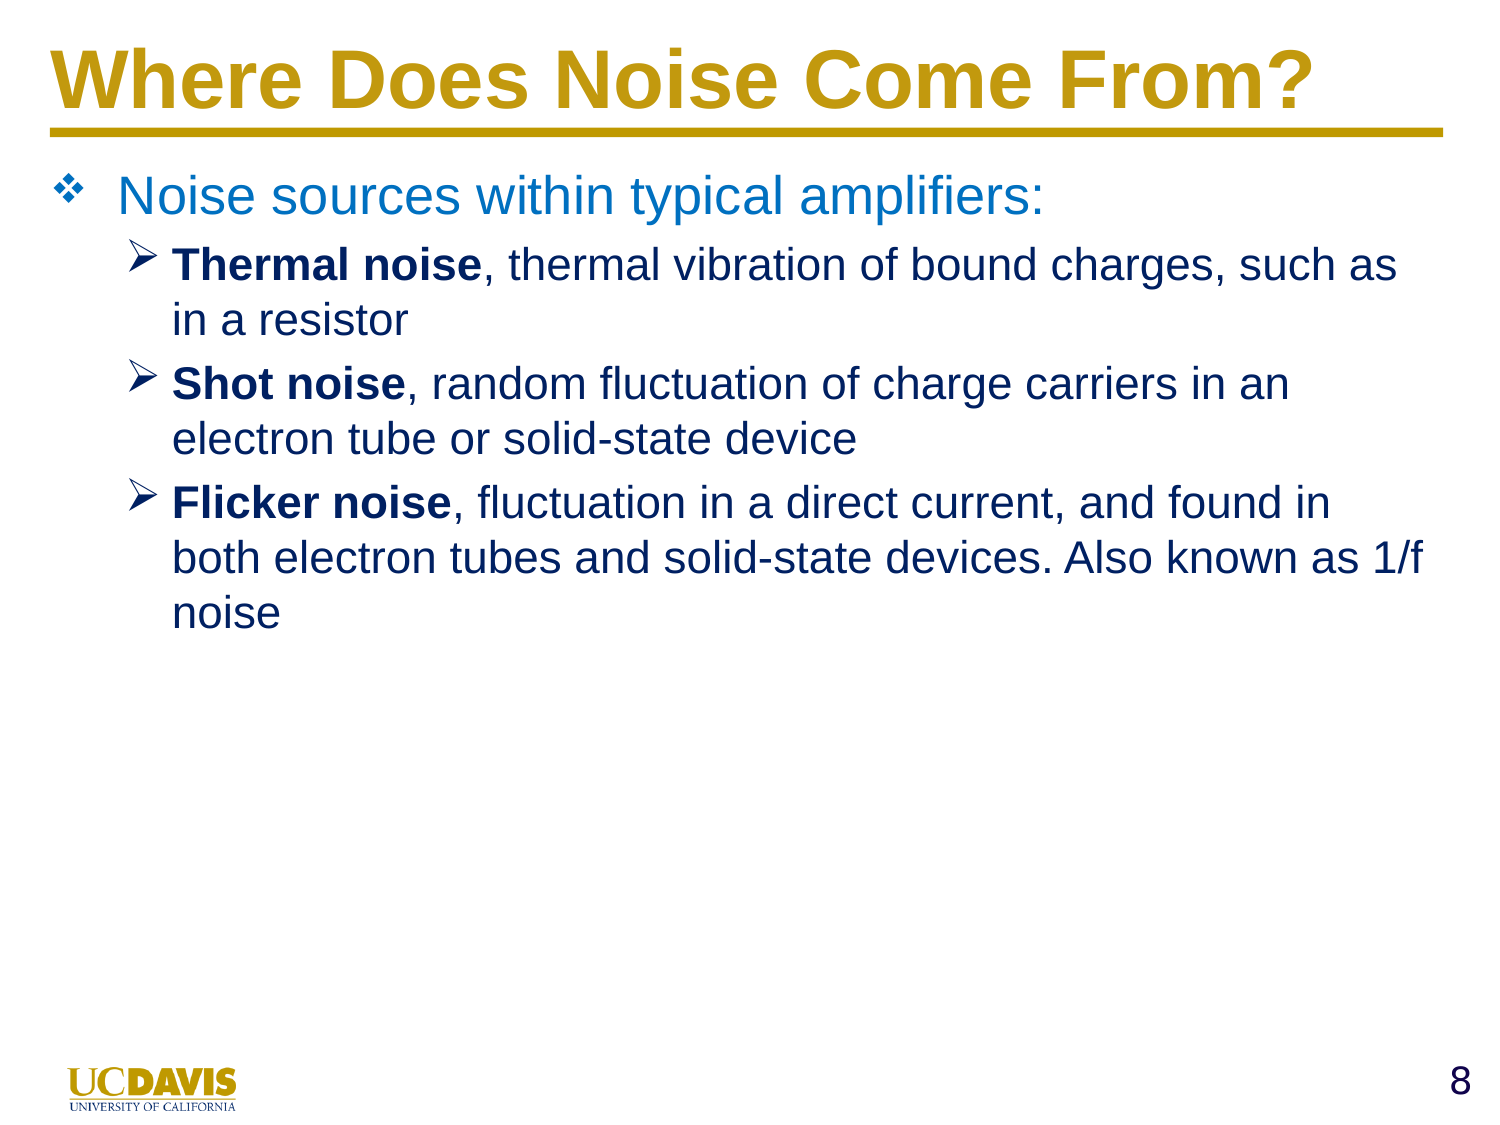

# Where Does Noise Come From?
 Noise sources within typical amplifiers:
Thermal noise, thermal vibration of bound charges, such as in a resistor
Shot noise, random fluctuation of charge carriers in an electron tube or solid-state device
Flicker noise, fluctuation in a direct current, and found in both electron tubes and solid-state devices. Also known as 1/f noise